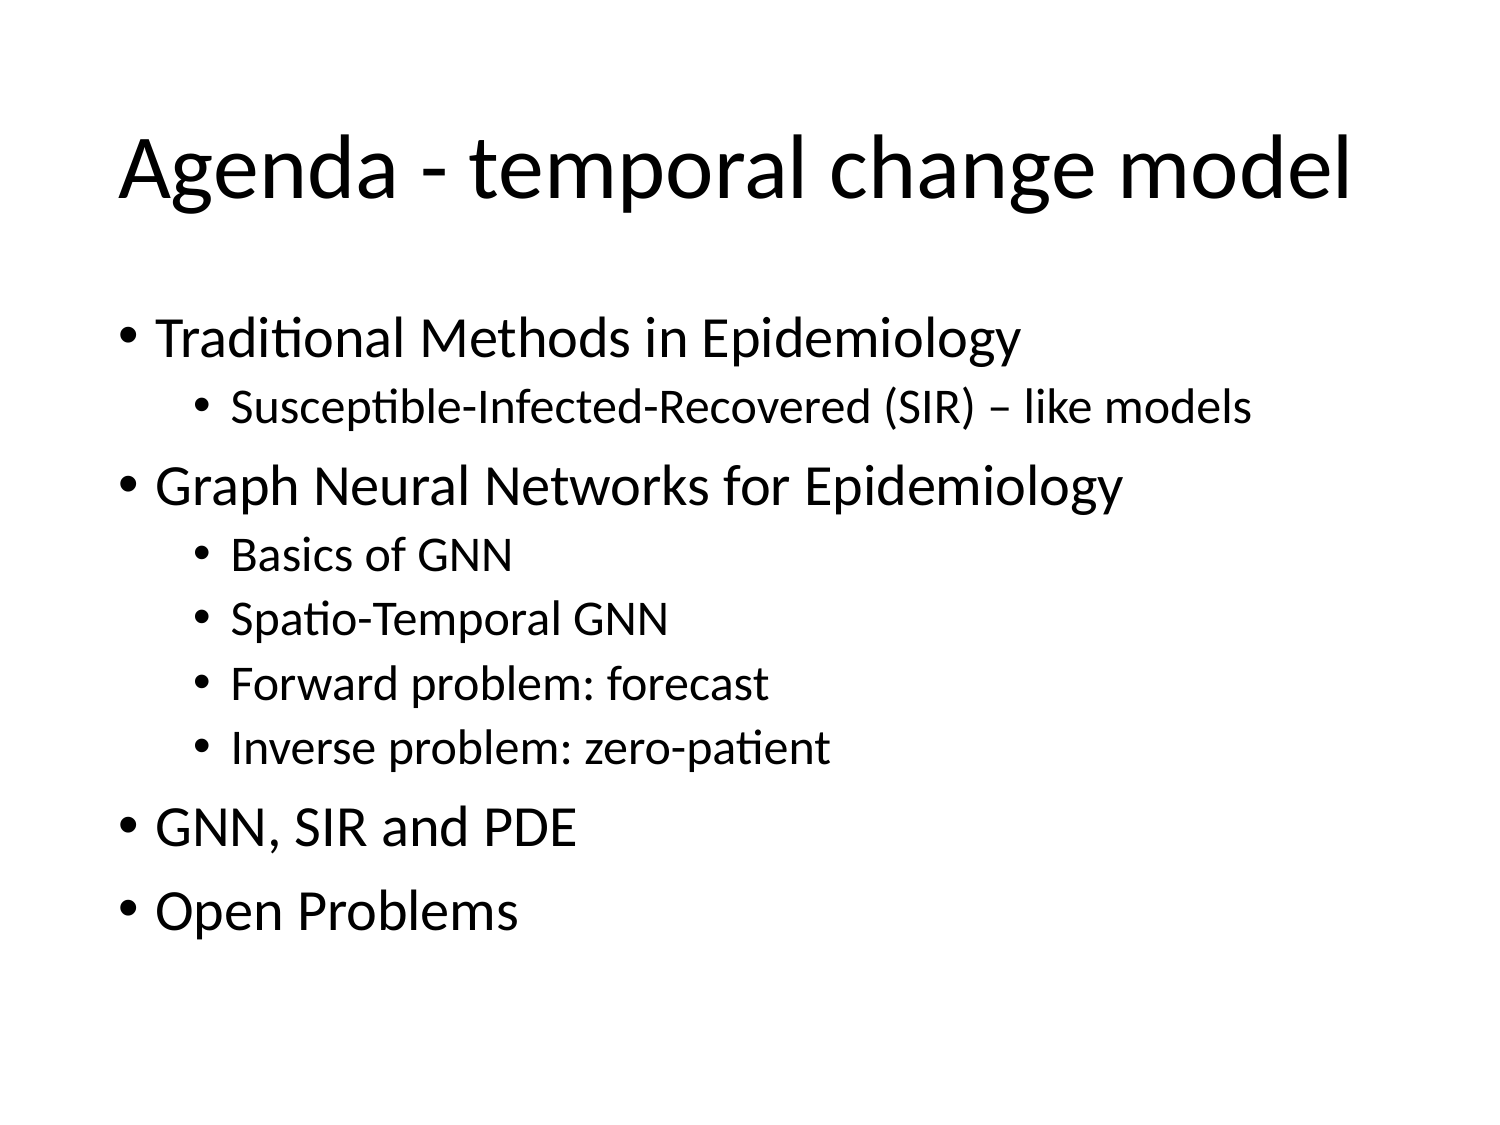

# Agenda - temporal change model
Traditional Methods in Epidemiology
Susceptible-Infected-Recovered (SIR) – like models
Graph Neural Networks for Epidemiology
Basics of GNN
Spatio-Temporal GNN
Forward problem: forecast
Inverse problem: zero-patient
GNN, SIR and PDE
Open Problems